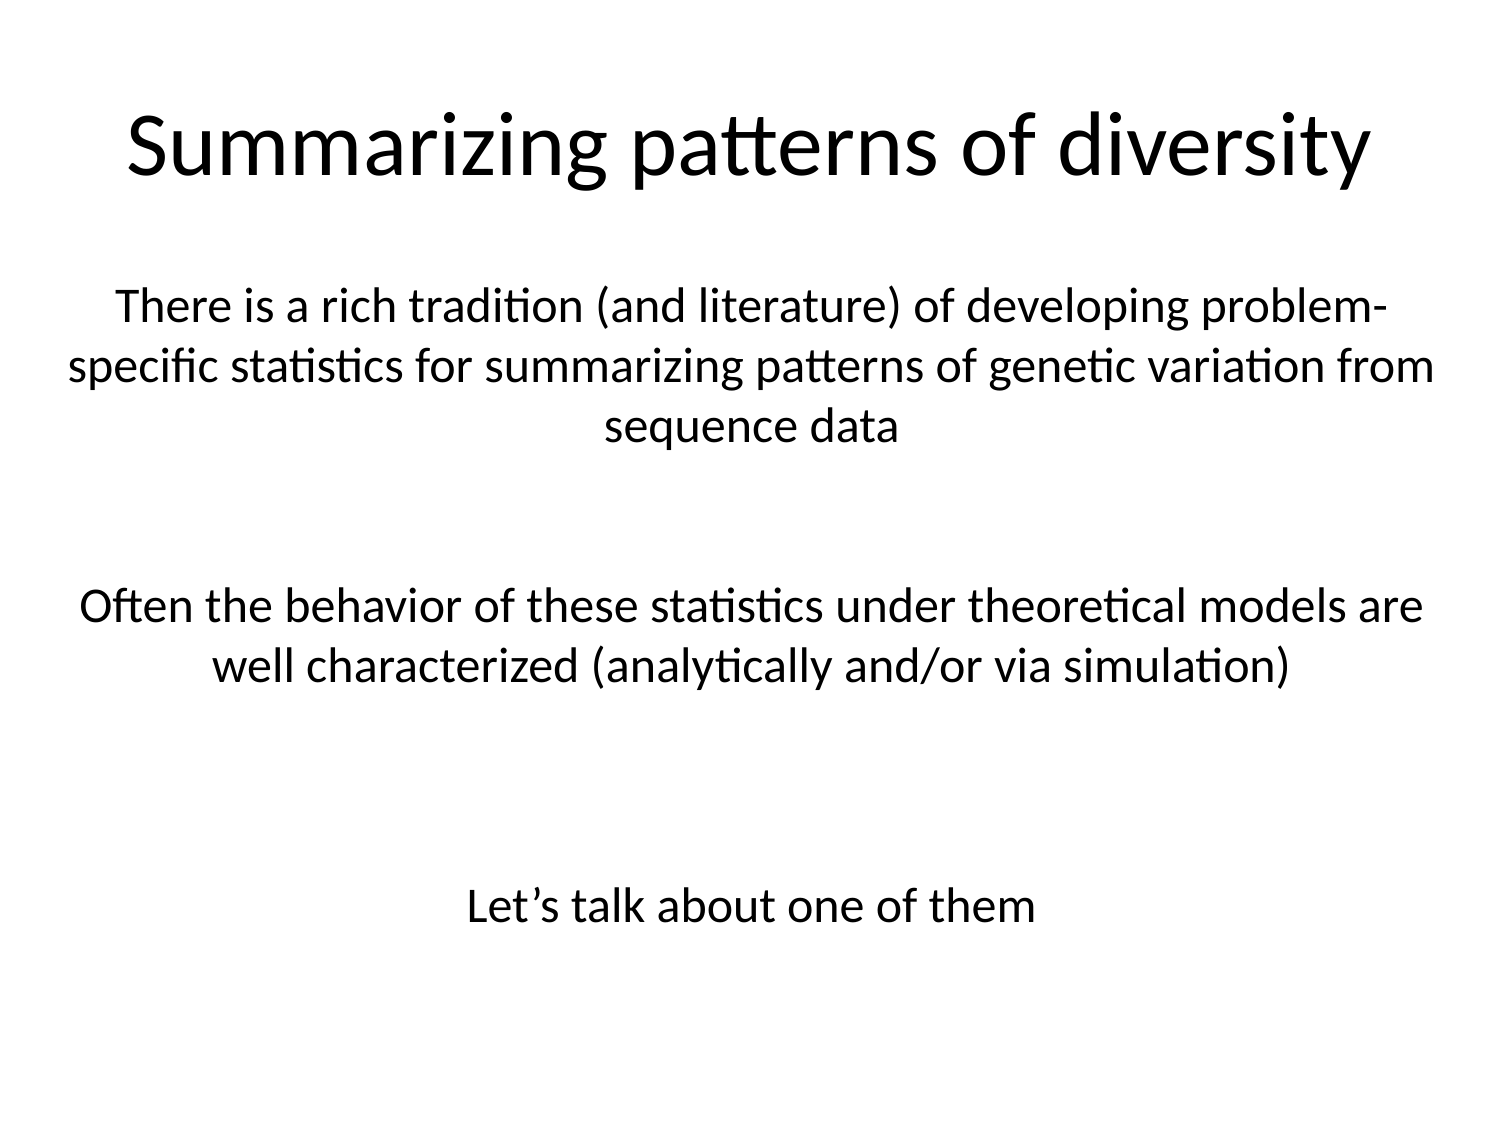

# Summarizing patterns of diversity
There is a rich tradition (and literature) of developing problem-specific statistics for summarizing patterns of genetic variation from sequence data

Often the behavior of these statistics under theoretical models are well characterized (analytically and/or via simulation)

Let’s talk about one of them